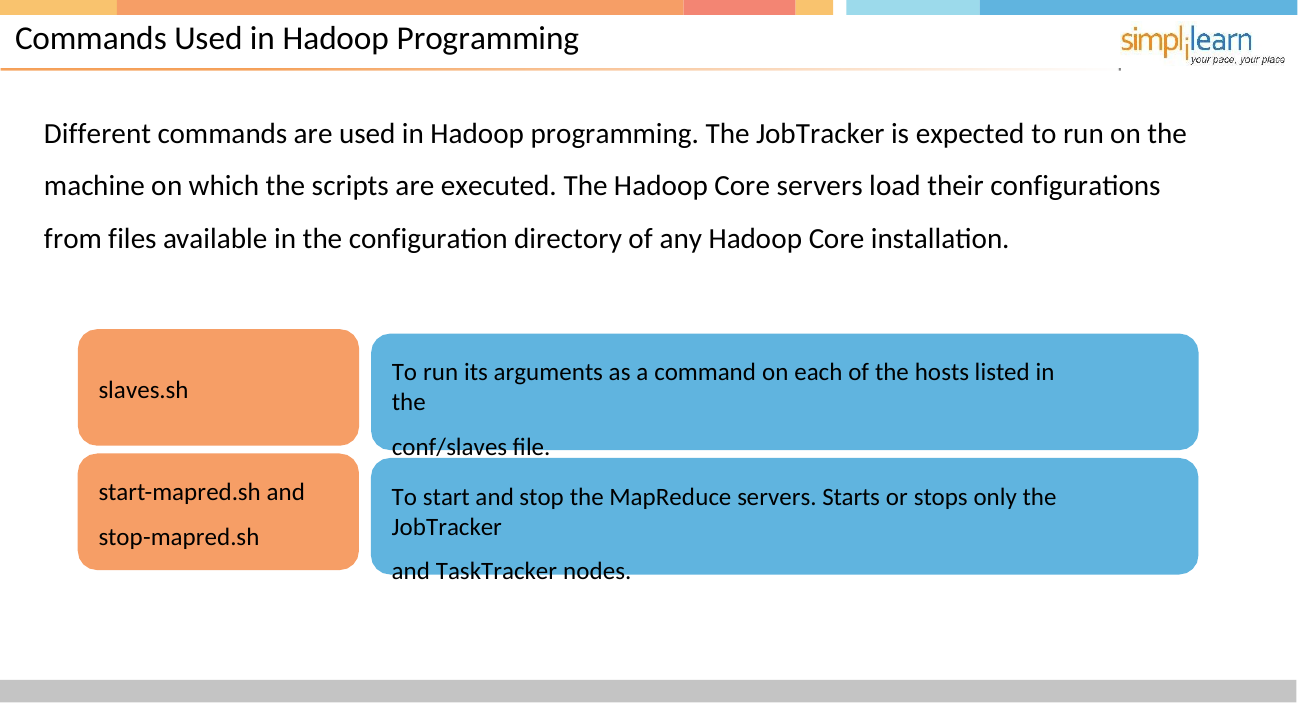

# Commands Used in Hadoop Programming

Different commands are used in Hadoop programming. The JobTracker is expected to run on the machine on which the scripts are executed. The Hadoop Core servers load their configurations from files available in the configuration directory of any Hadoop Core installation.

To run its arguments as a command on each of the hosts listed in the
conf/slaves file.
slaves.sh

start-mapred.sh and stop-mapred.sh
To start and stop the MapReduce servers. Starts or stops only the JobTracker
and TaskTracker nodes.